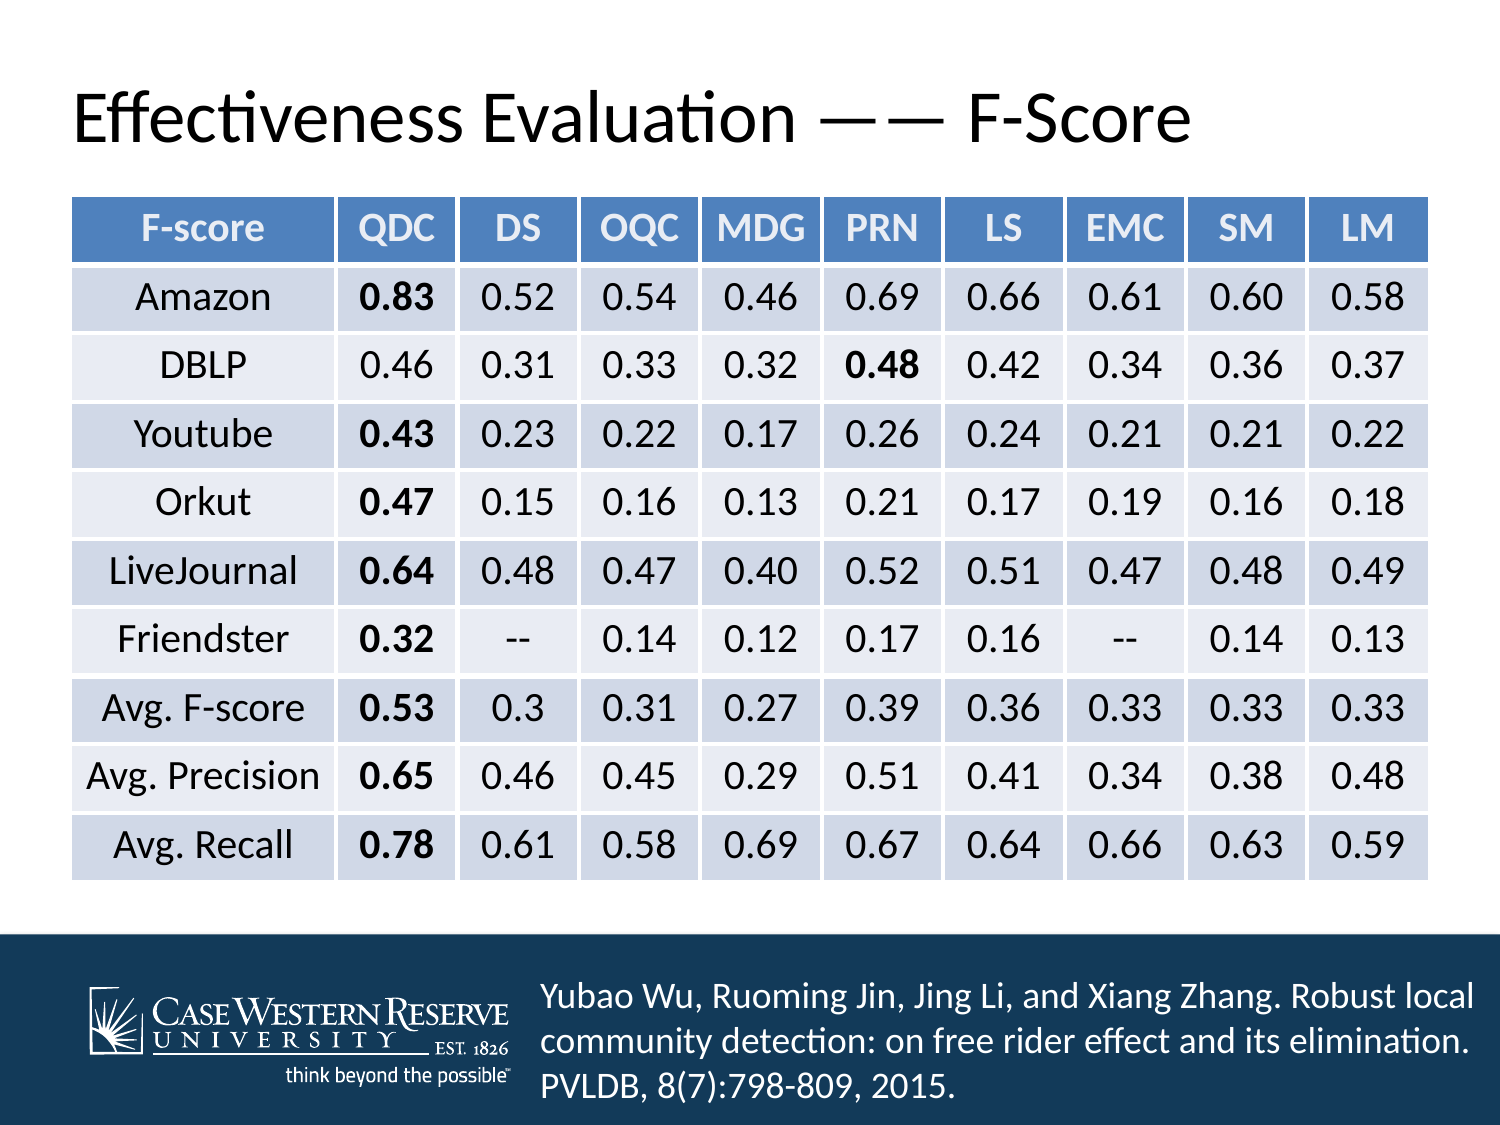

# Effectiveness Evaluation —— F-Score
| F-score | QDC | DS | OQC | MDG | PRN | LS | EMC | SM | LM |
| --- | --- | --- | --- | --- | --- | --- | --- | --- | --- |
| Amazon | 0.83 | 0.52 | 0.54 | 0.46 | 0.69 | 0.66 | 0.61 | 0.60 | 0.58 |
| DBLP | 0.46 | 0.31 | 0.33 | 0.32 | 0.48 | 0.42 | 0.34 | 0.36 | 0.37 |
| Youtube | 0.43 | 0.23 | 0.22 | 0.17 | 0.26 | 0.24 | 0.21 | 0.21 | 0.22 |
| Orkut | 0.47 | 0.15 | 0.16 | 0.13 | 0.21 | 0.17 | 0.19 | 0.16 | 0.18 |
| LiveJournal | 0.64 | 0.48 | 0.47 | 0.40 | 0.52 | 0.51 | 0.47 | 0.48 | 0.49 |
| Friendster | 0.32 | -- | 0.14 | 0.12 | 0.17 | 0.16 | -- | 0.14 | 0.13 |
| Avg. F-score | 0.53 | 0.3 | 0.31 | 0.27 | 0.39 | 0.36 | 0.33 | 0.33 | 0.33 |
| Avg. Precision | 0.65 | 0.46 | 0.45 | 0.29 | 0.51 | 0.41 | 0.34 | 0.38 | 0.48 |
| Avg. Recall | 0.78 | 0.61 | 0.58 | 0.69 | 0.67 | 0.64 | 0.66 | 0.63 | 0.59 |
Yubao Wu, Ruoming Jin, Jing Li, and Xiang Zhang. Robust local community detection: on free rider effect and its elimination. PVLDB, 8(7):798-809, 2015.